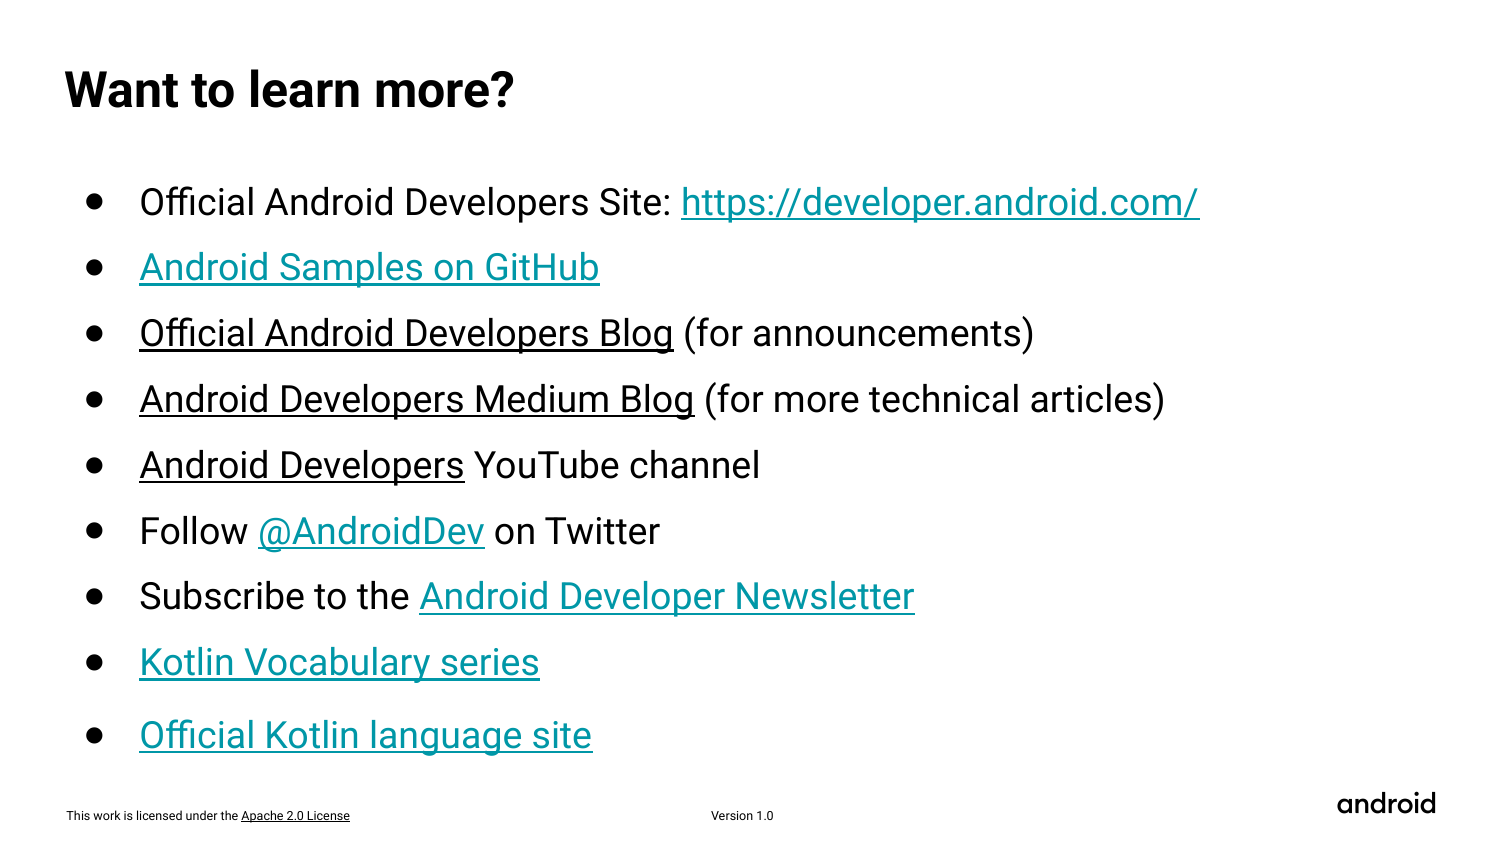

Want to learn more?
# Official Android Developers Site: https://developer.android.com/
Android Samples on GitHub
Official Android Developers Blog (for announcements)
Android Developers Medium Blog (for more technical articles)
Android Developers YouTube channel
Follow @AndroidDev on Twitter
Subscribe to the Android Developer Newsletter
Kotlin Vocabulary series
Official Kotlin language site
Version 1.0